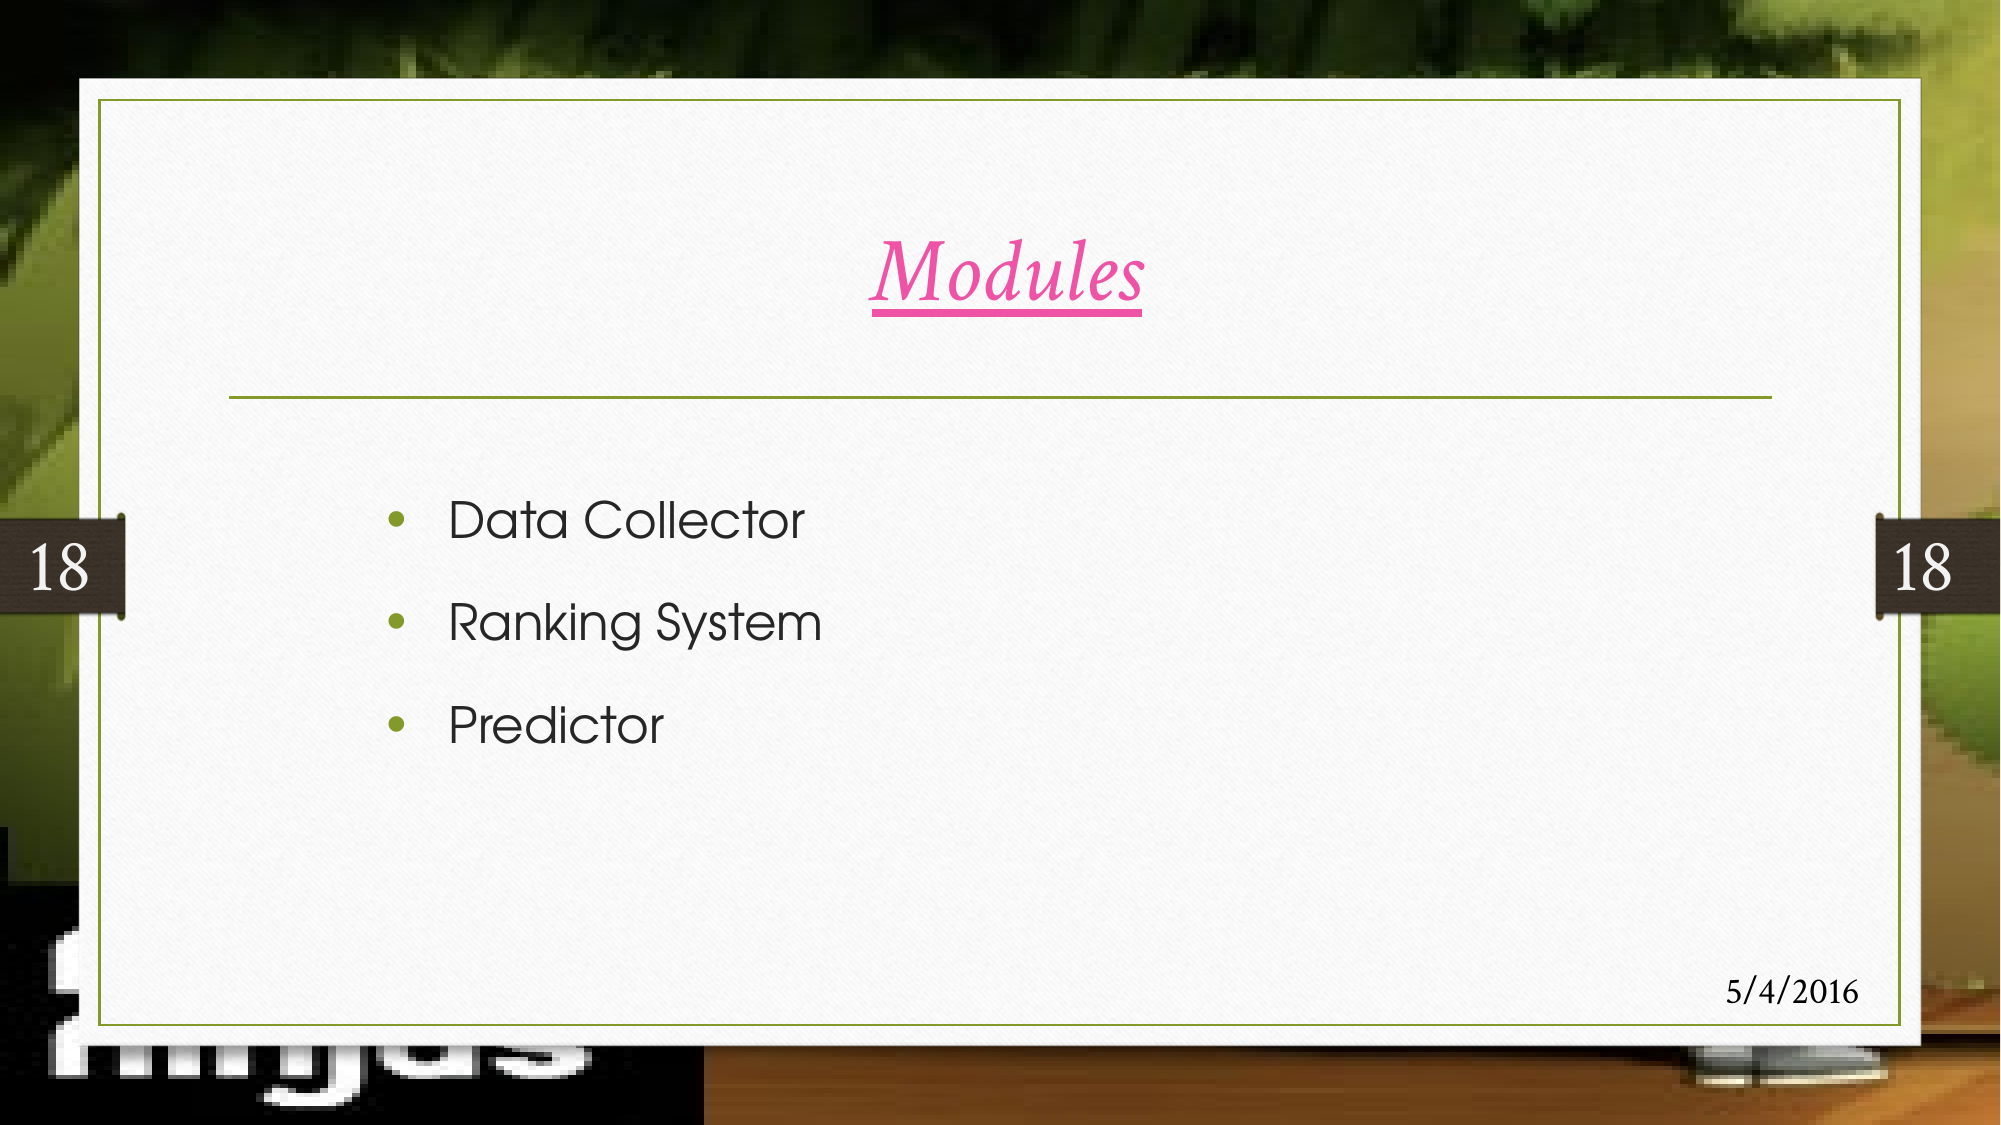

# Modules
Data Collector
Ranking System
Predictor
18
18
5/4/2016